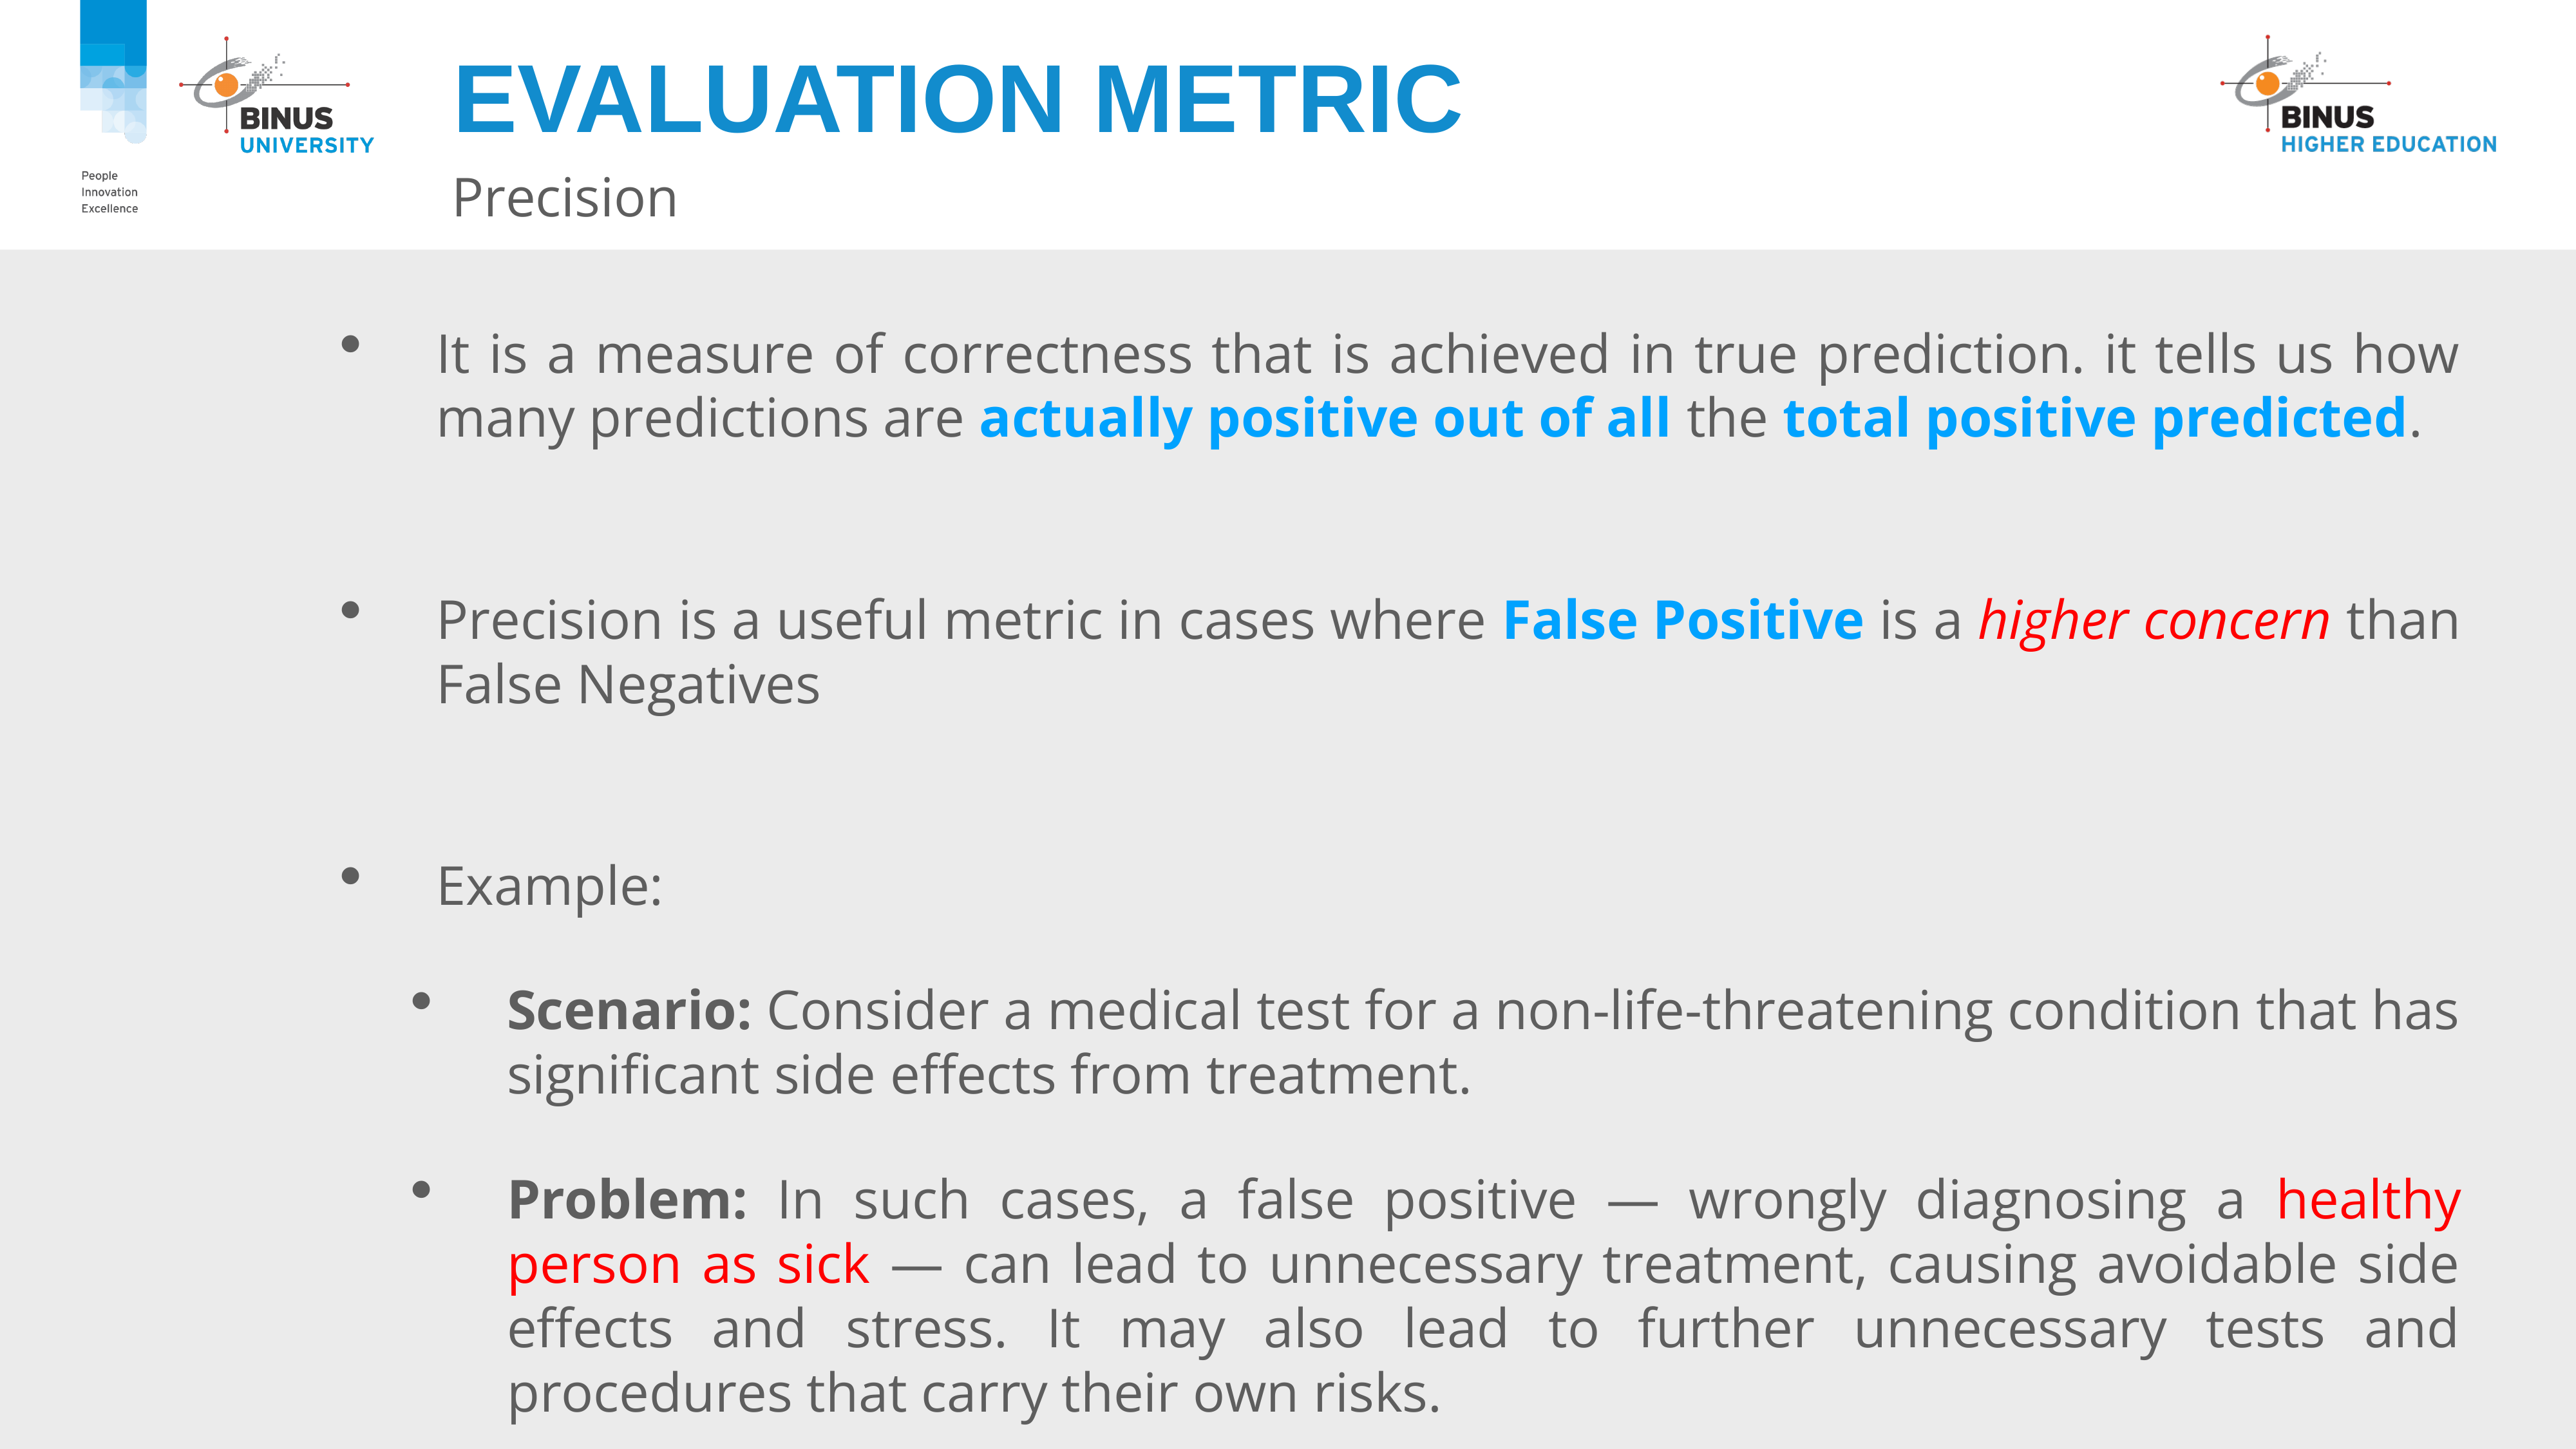

# Evaluation Metric
Precision
It is a measure of correctness that is achieved in true prediction. it tells us how many predictions are actually positive out of all the total positive predicted.

Precision is a useful metric in cases where False Positive is a higher concern than False Negatives

Example:
Scenario: Consider a medical test for a non-life-threatening condition that has significant side effects from treatment.
Problem: In such cases, a false positive — wrongly diagnosing a healthy person as sick — can lead to unnecessary treatment, causing avoidable side effects and stress. It may also lead to further unnecessary tests and procedures that carry their own risks.